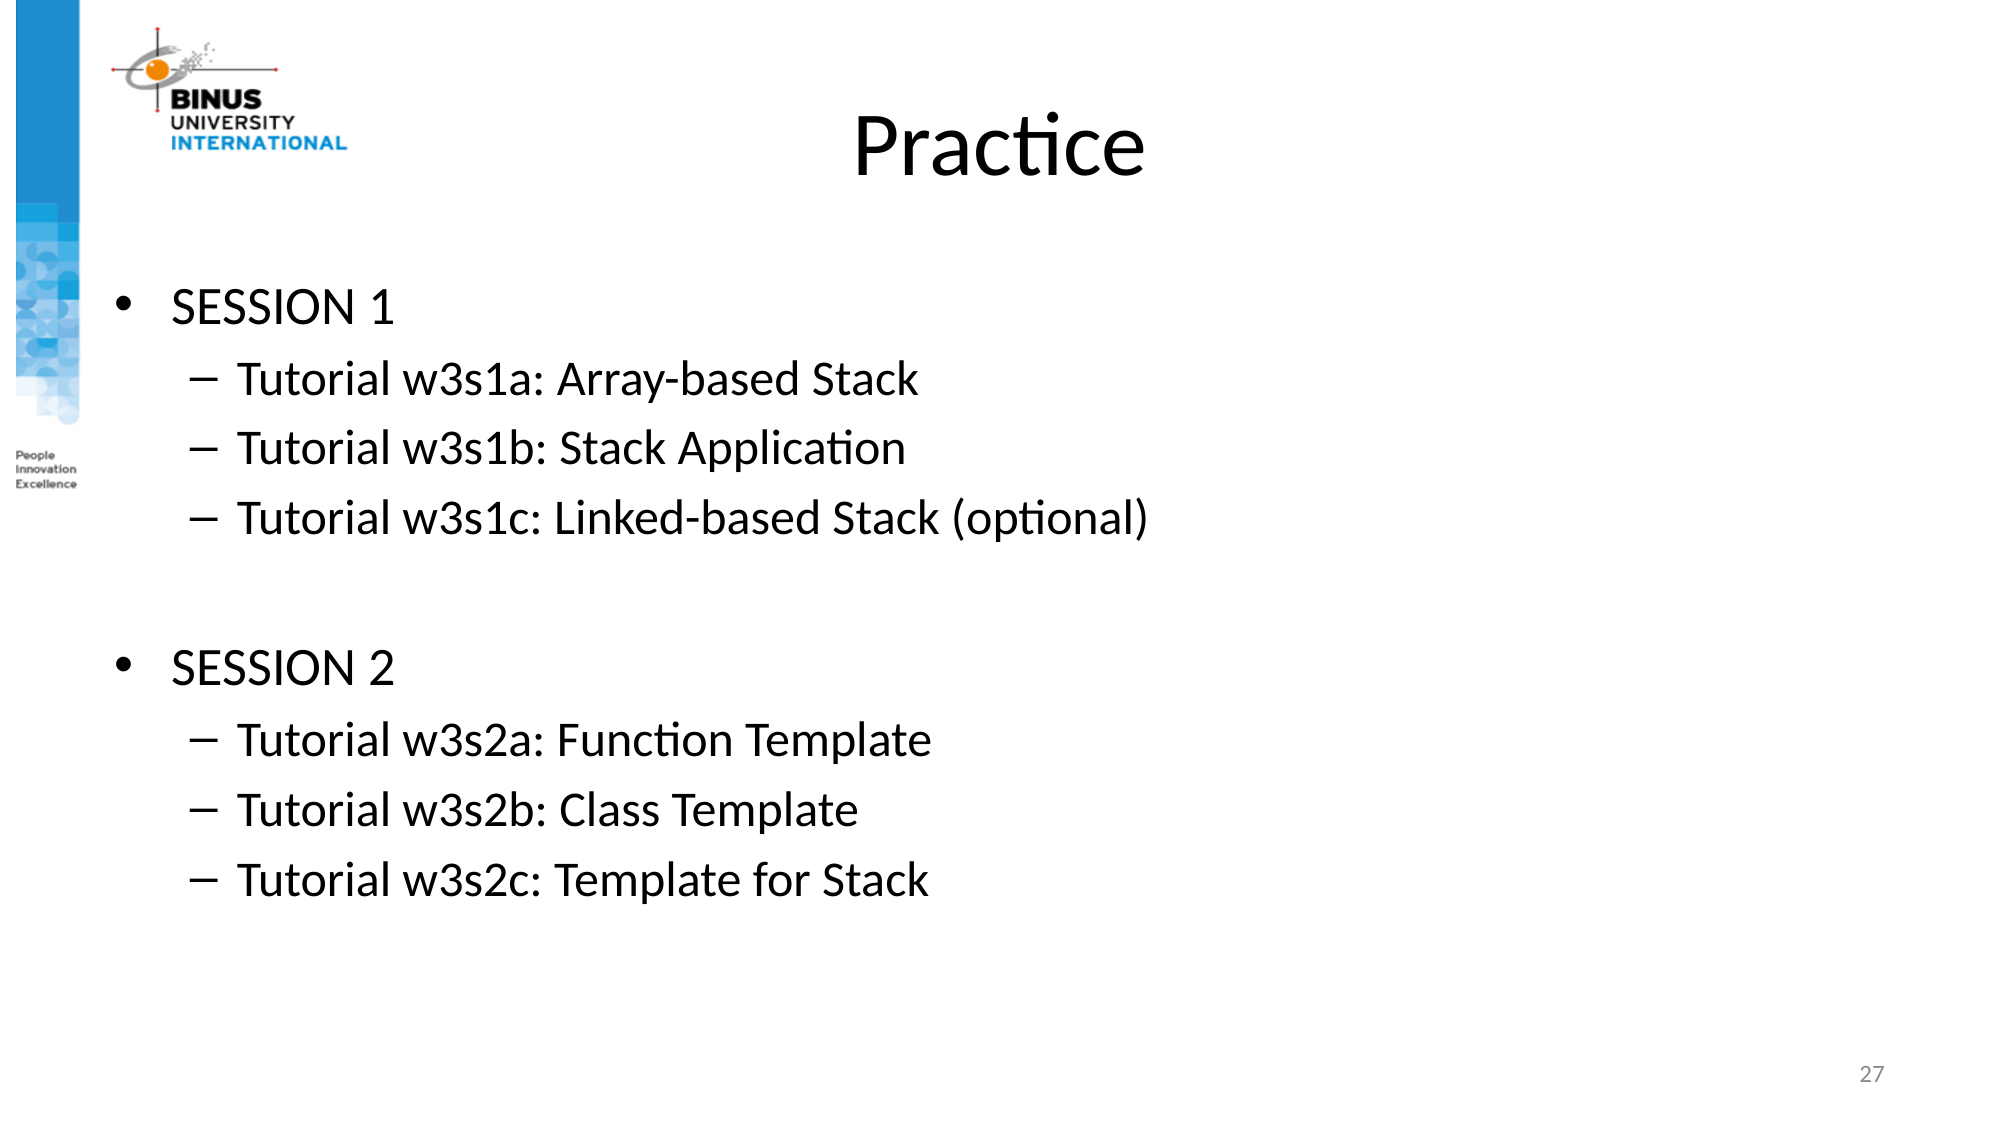

# Practice
SESSION 1
Tutorial w3s1a: Array-based Stack
Tutorial w3s1b: Stack Application
Tutorial w3s1c: Linked-based Stack (optional)

SESSION 2
Tutorial w3s2a: Function Template
Tutorial w3s2b: Class Template
Tutorial w3s2c: Template for Stack

27